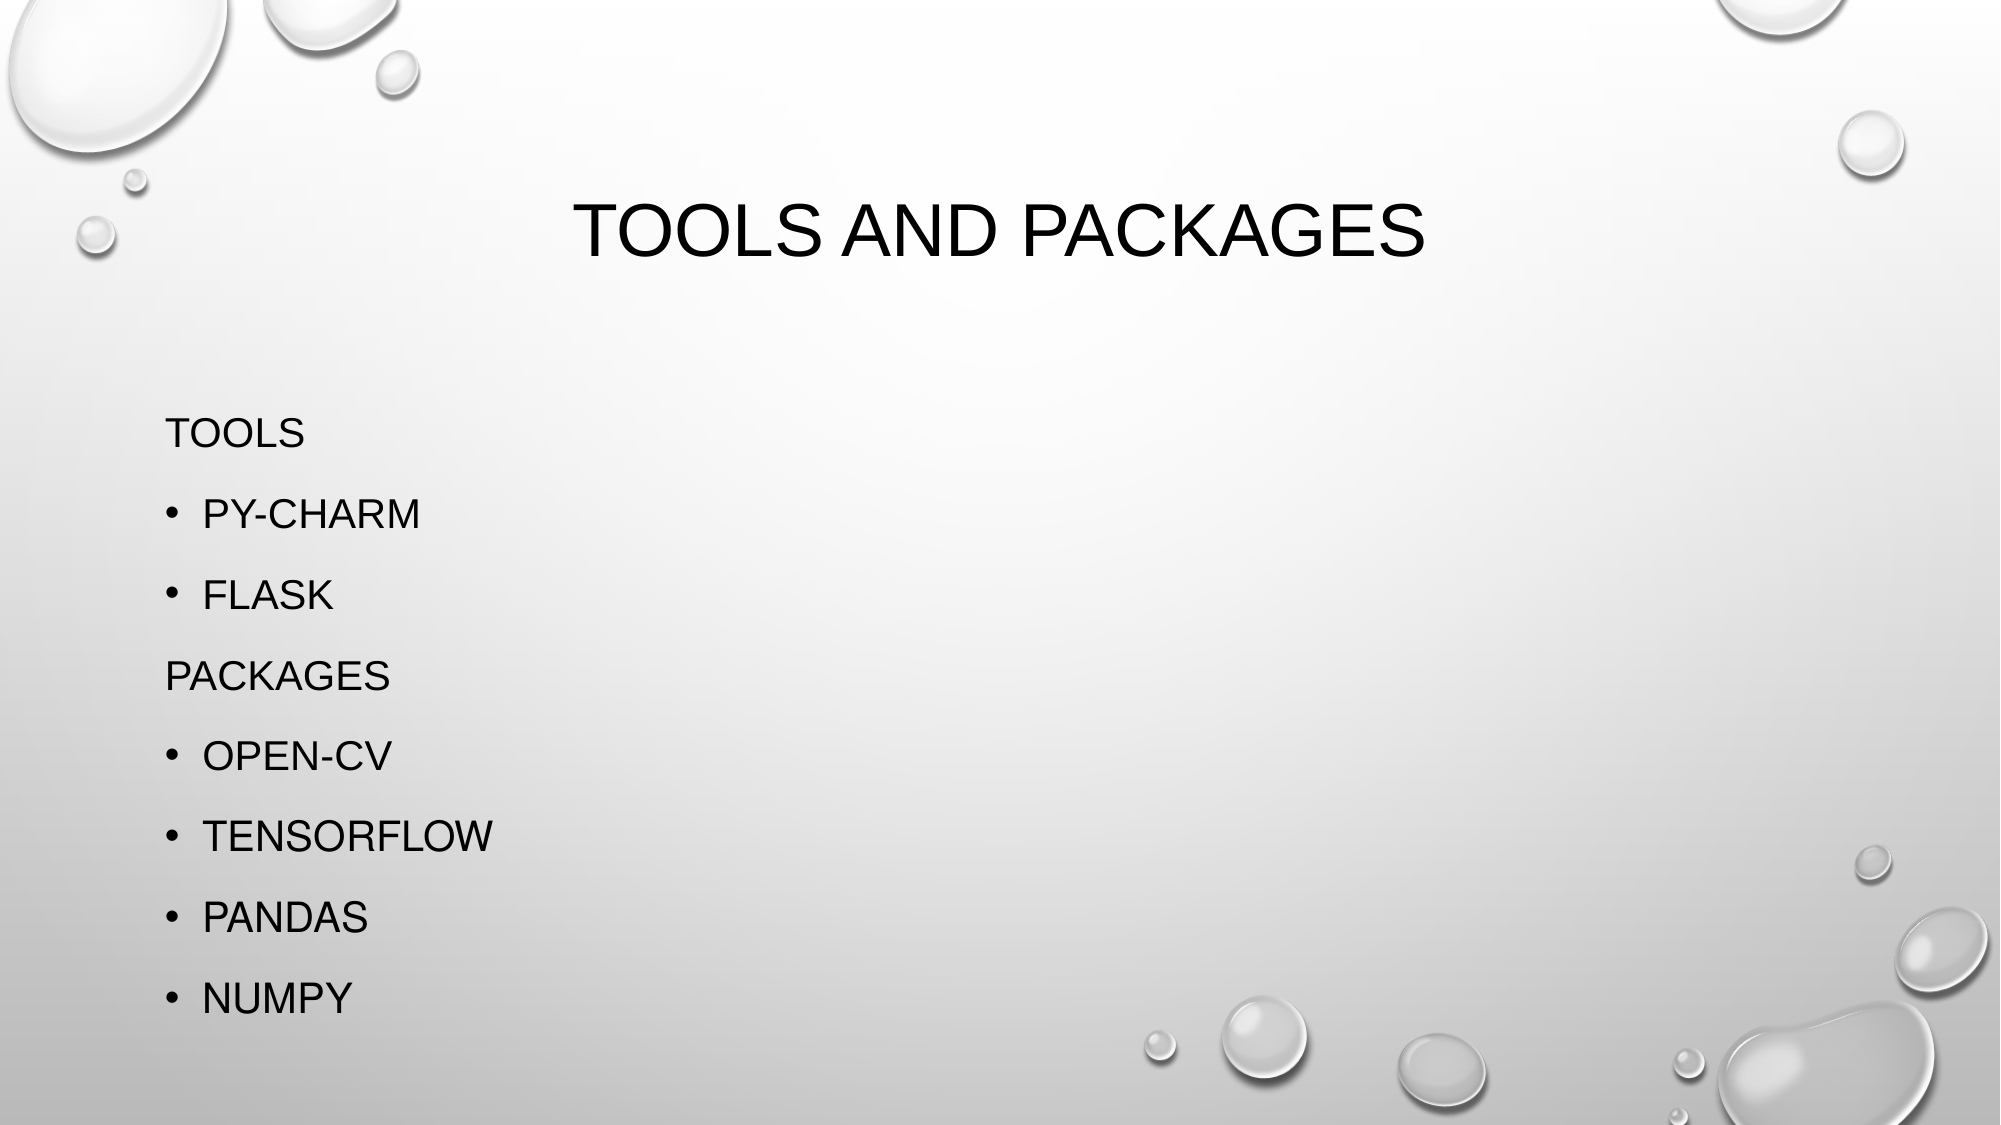

# Tools and packages
Tools
Py-charm
Flask
Packages
Open-cv
TensorFlow
Pandas
NumPy